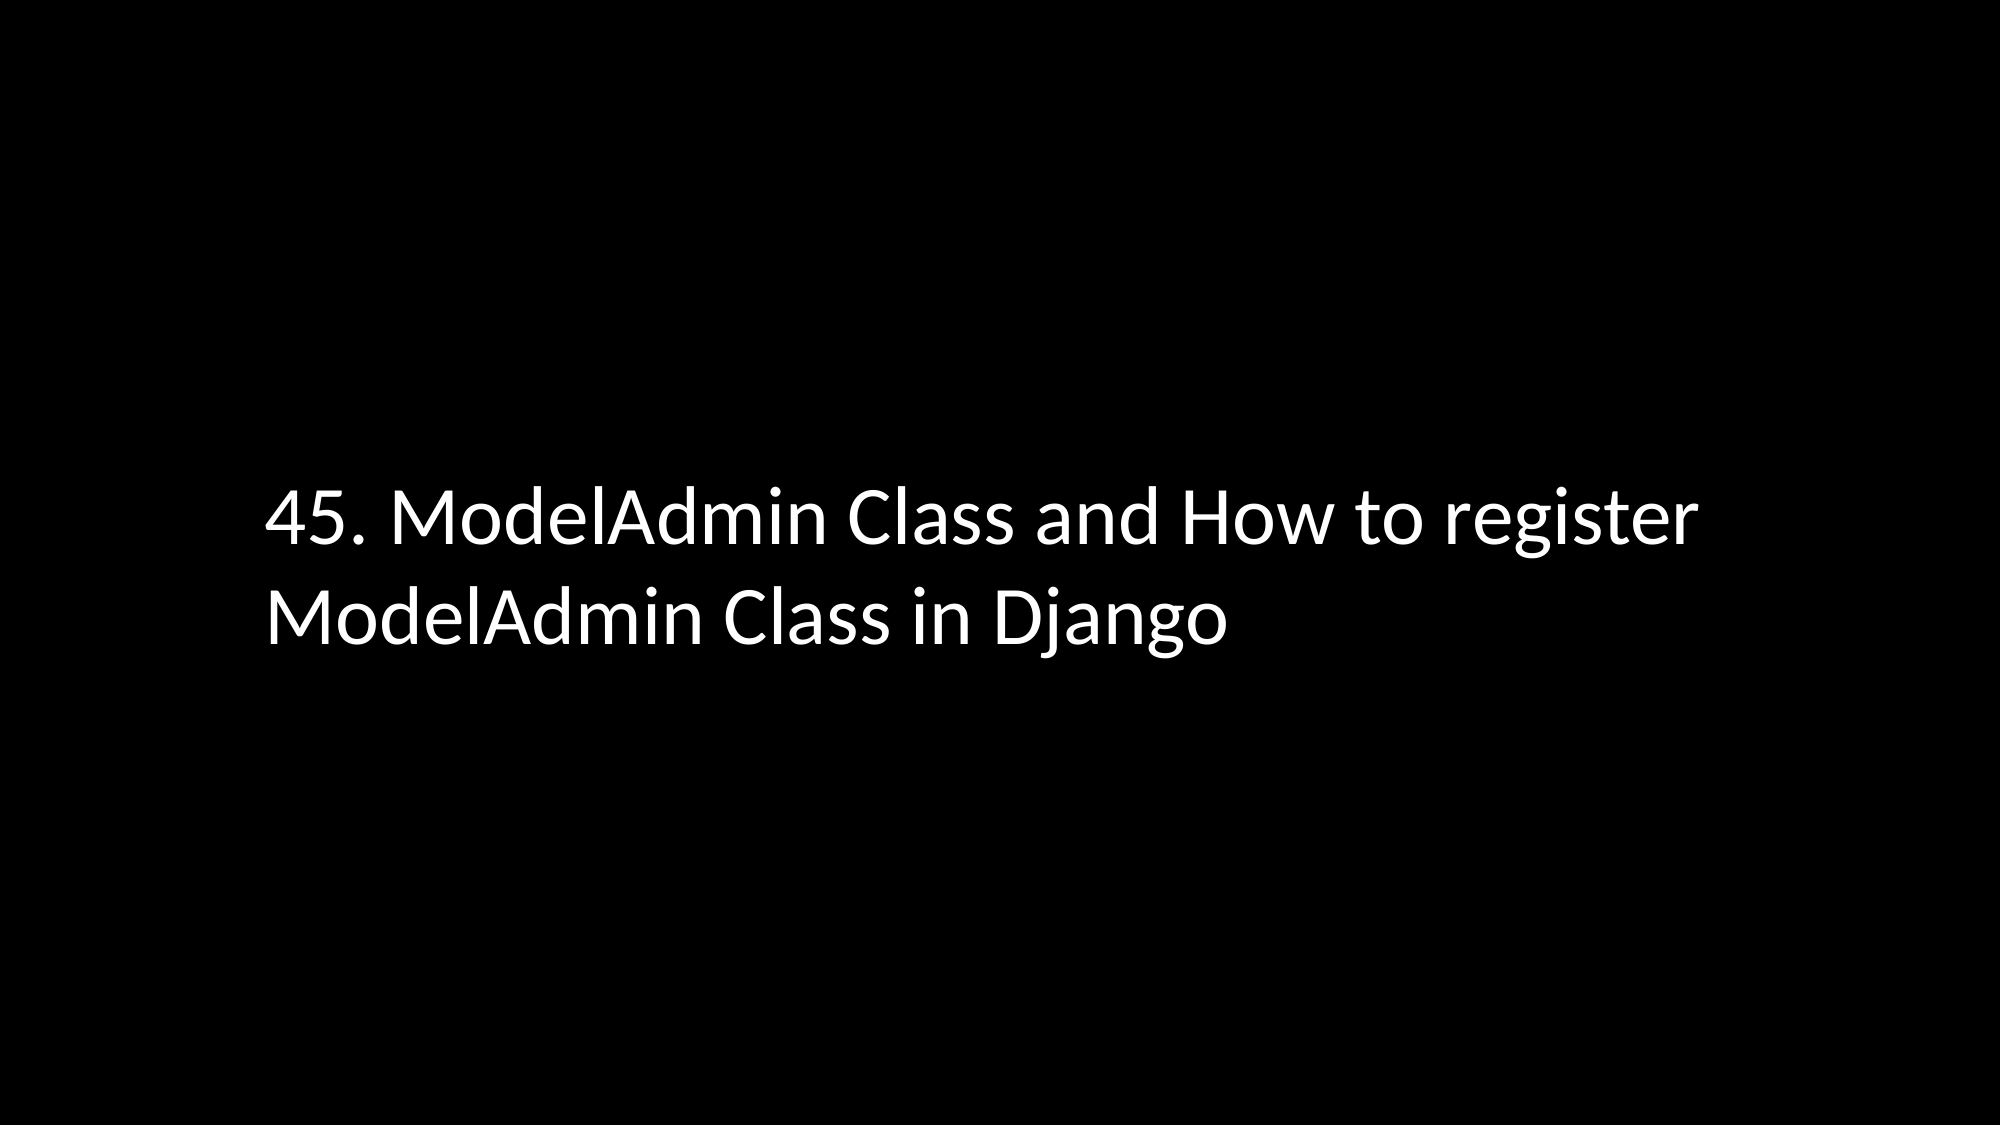

45. ModelAdmin Class and How to register ModelAdmin Class in Django